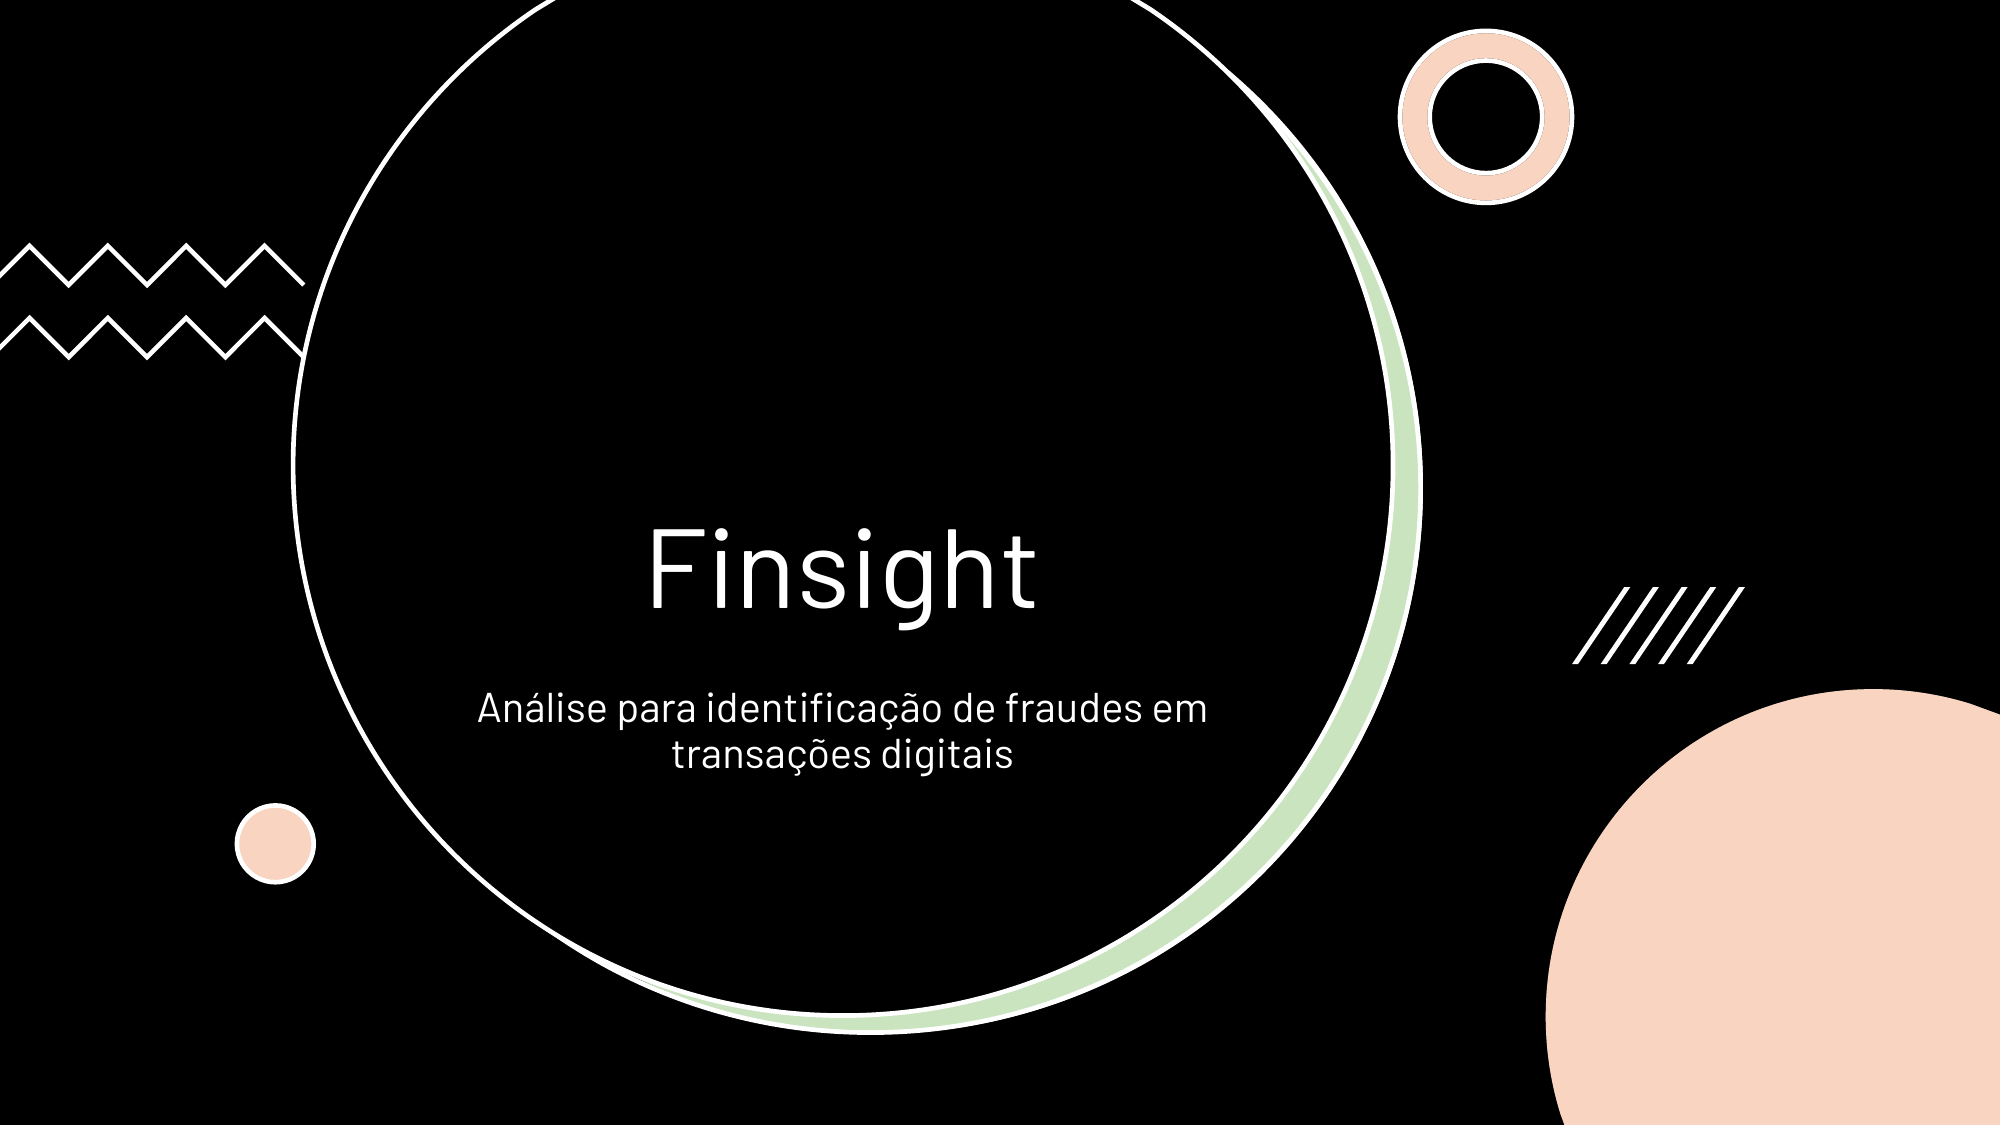

# 🔍 Finsight

Análise para identificação de fraudes em transações digitais